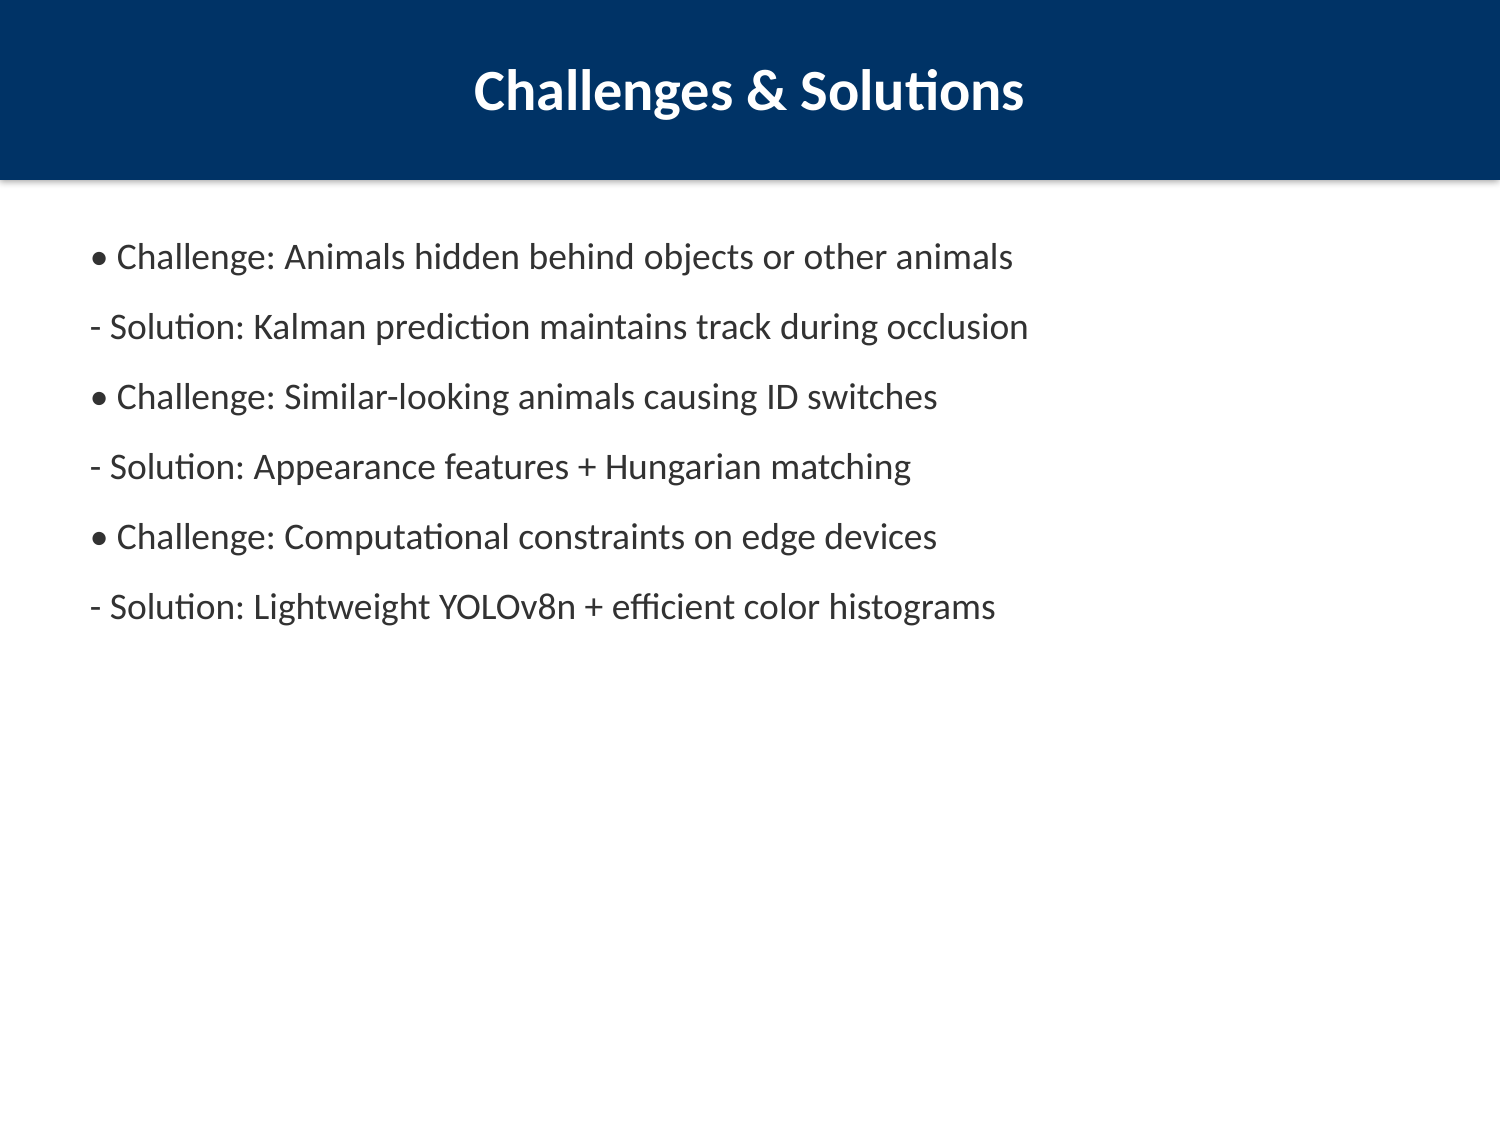

Challenges & Solutions
• Challenge: Animals hidden behind objects or other animals
- Solution: Kalman prediction maintains track during occlusion
• Challenge: Similar-looking animals causing ID switches
- Solution: Appearance features + Hungarian matching
• Challenge: Computational constraints on edge devices
- Solution: Lightweight YOLOv8n + efficient color histograms